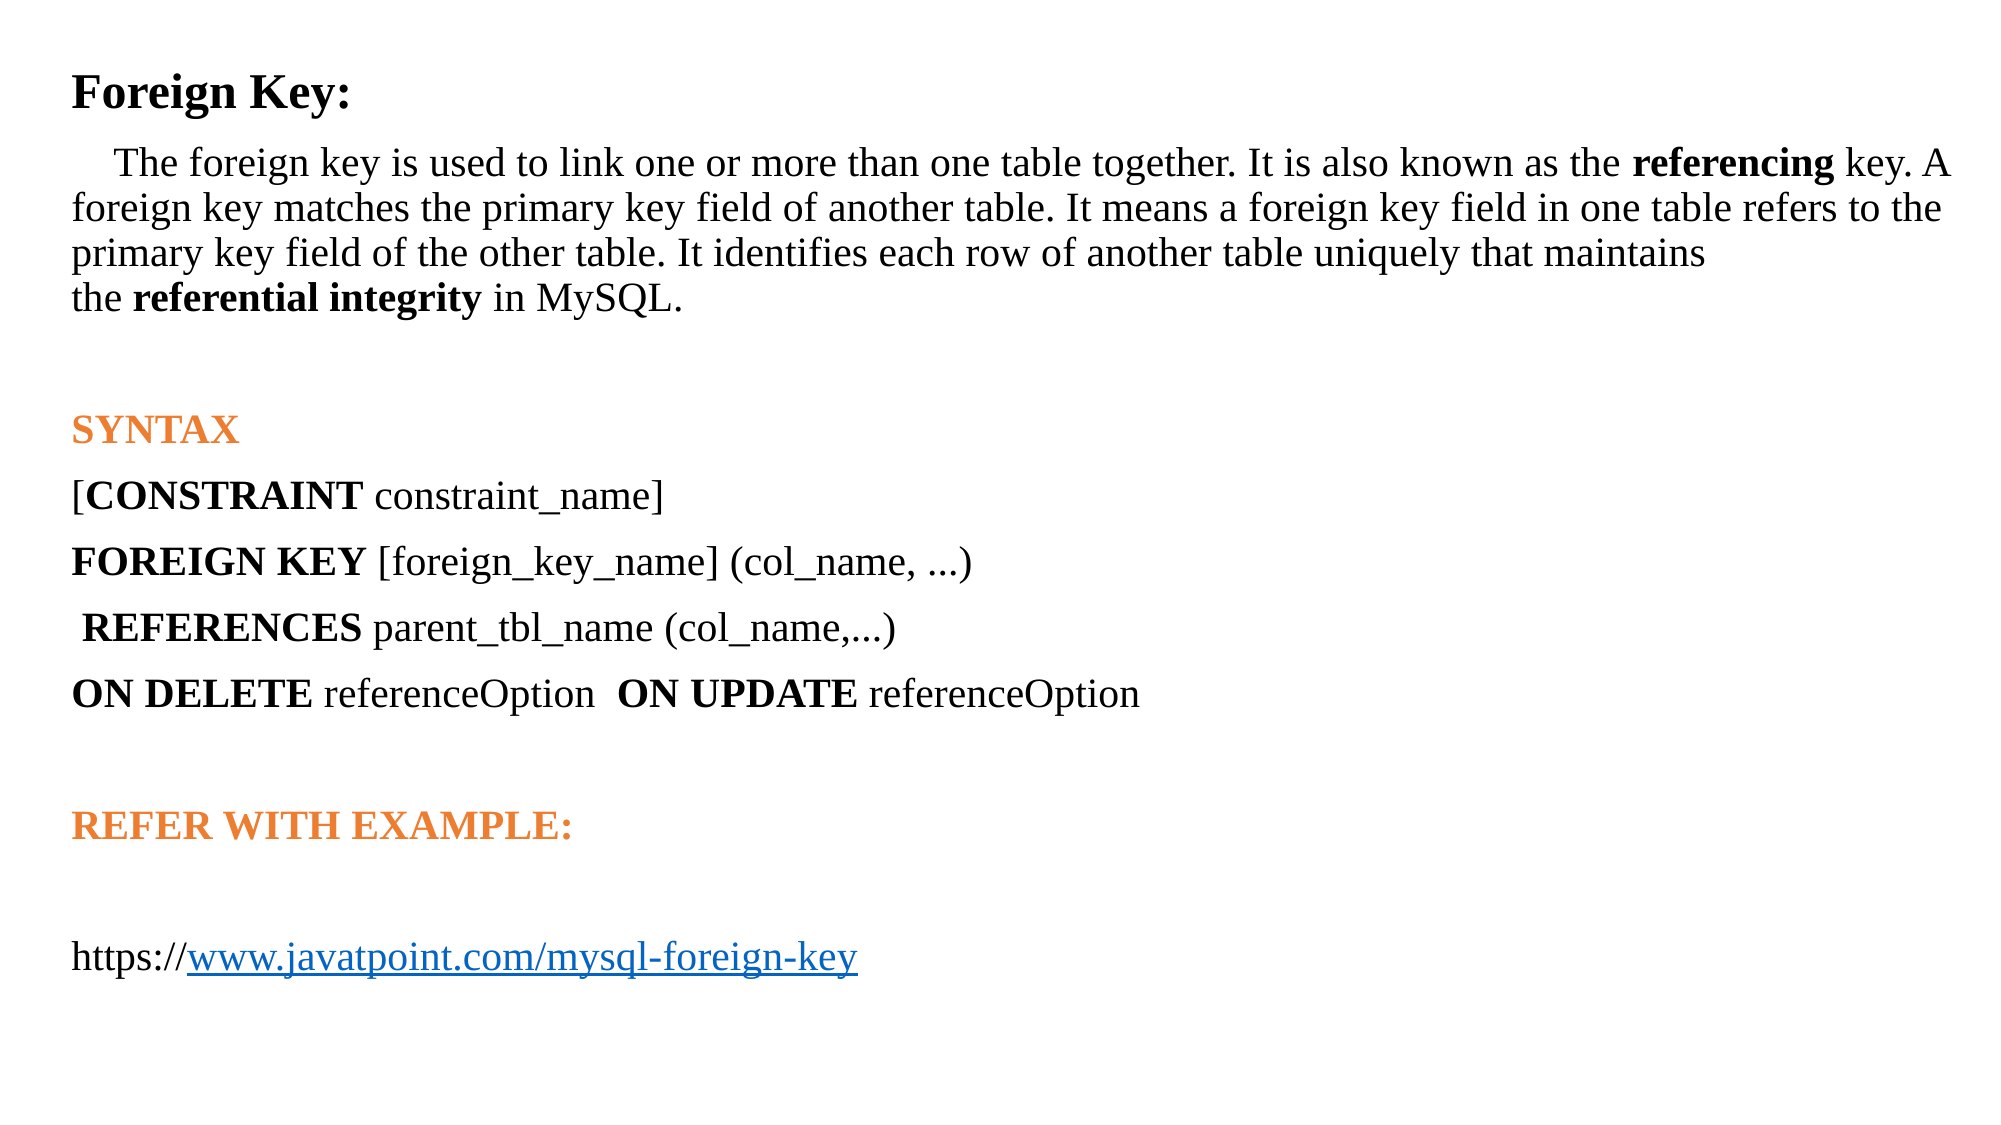

Foreign Key:
    The foreign key is used to link one or more than one table together. It is also known as the referencing key. A foreign key matches the primary key field of another table. It means a foreign key field in one table refers to the primary key field of the other table. It identifies each row of another table uniquely that maintains the referential integrity in MySQL.

SYNTAX
[CONSTRAINT constraint_name]
FOREIGN KEY [foreign_key_name] (col_name, ...)
 REFERENCES parent_tbl_name (col_name,...)
ON DELETE referenceOption  ON UPDATE referenceOption

REFER WITH EXAMPLE:

https://www.javatpoint.com/mysql-foreign-key